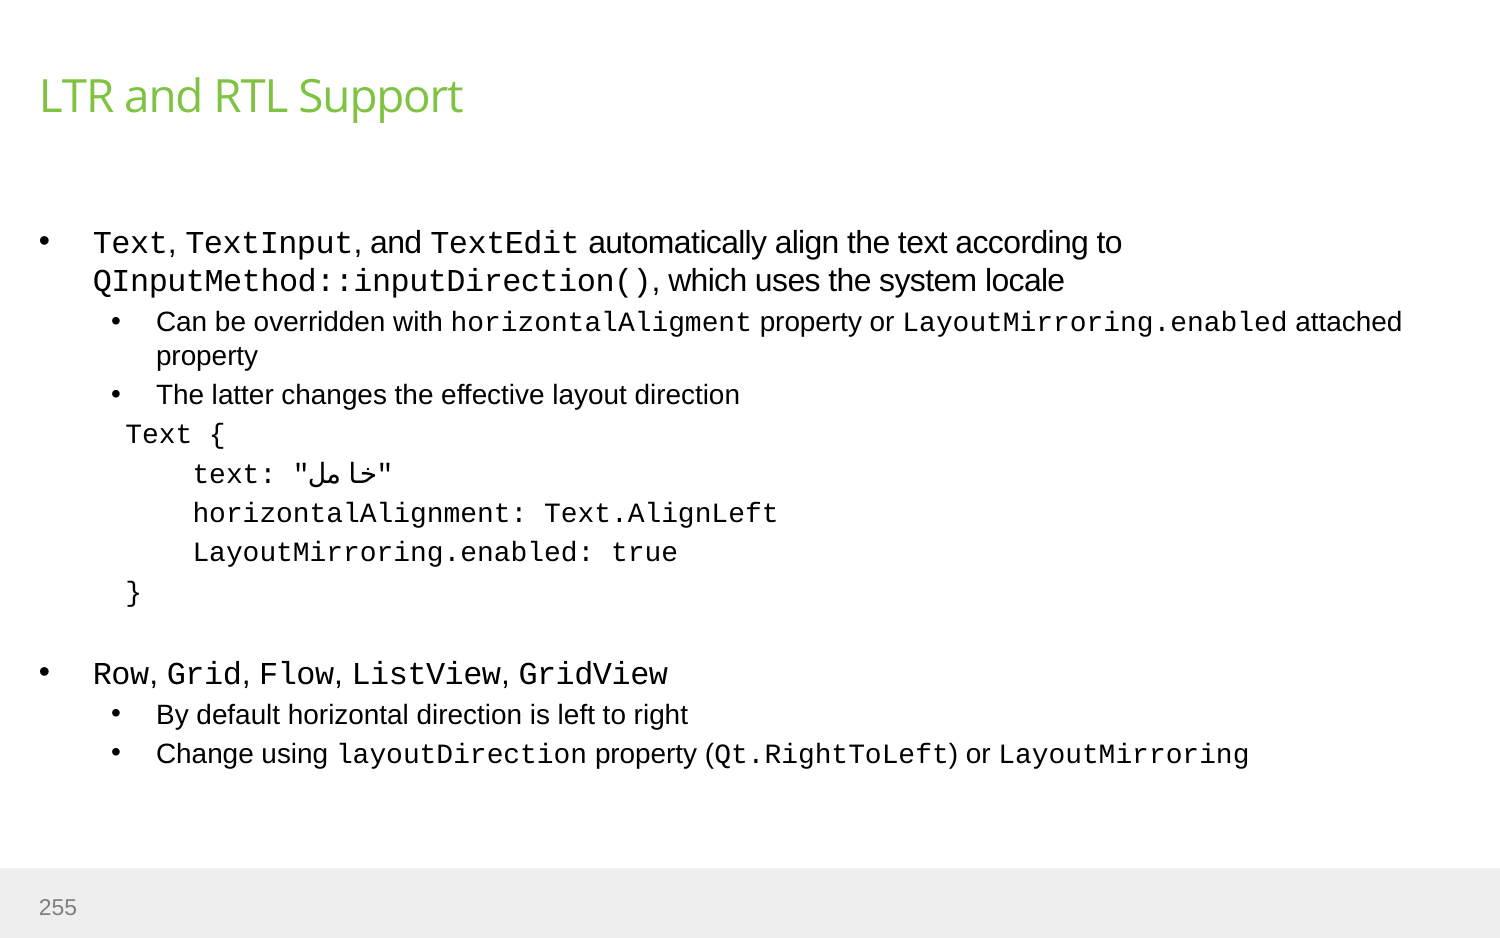

# LTR and RTL Support
Text, TextInput, and TextEdit automatically align the text according to QInputMethod::inputDirection(), which uses the system locale
Can be overridden with horizontalAligment property or LayoutMirroring.enabled attached property
The latter changes the effective layout direction
Text {
    text: "خامل"
    horizontalAlignment: Text.AlignLeft
    LayoutMirroring.enabled: true
}

Row, Grid, Flow, ListView, GridView
By default horizontal direction is left to right
Change using layoutDirection property (Qt.RightToLeft) or LayoutMirroring
255